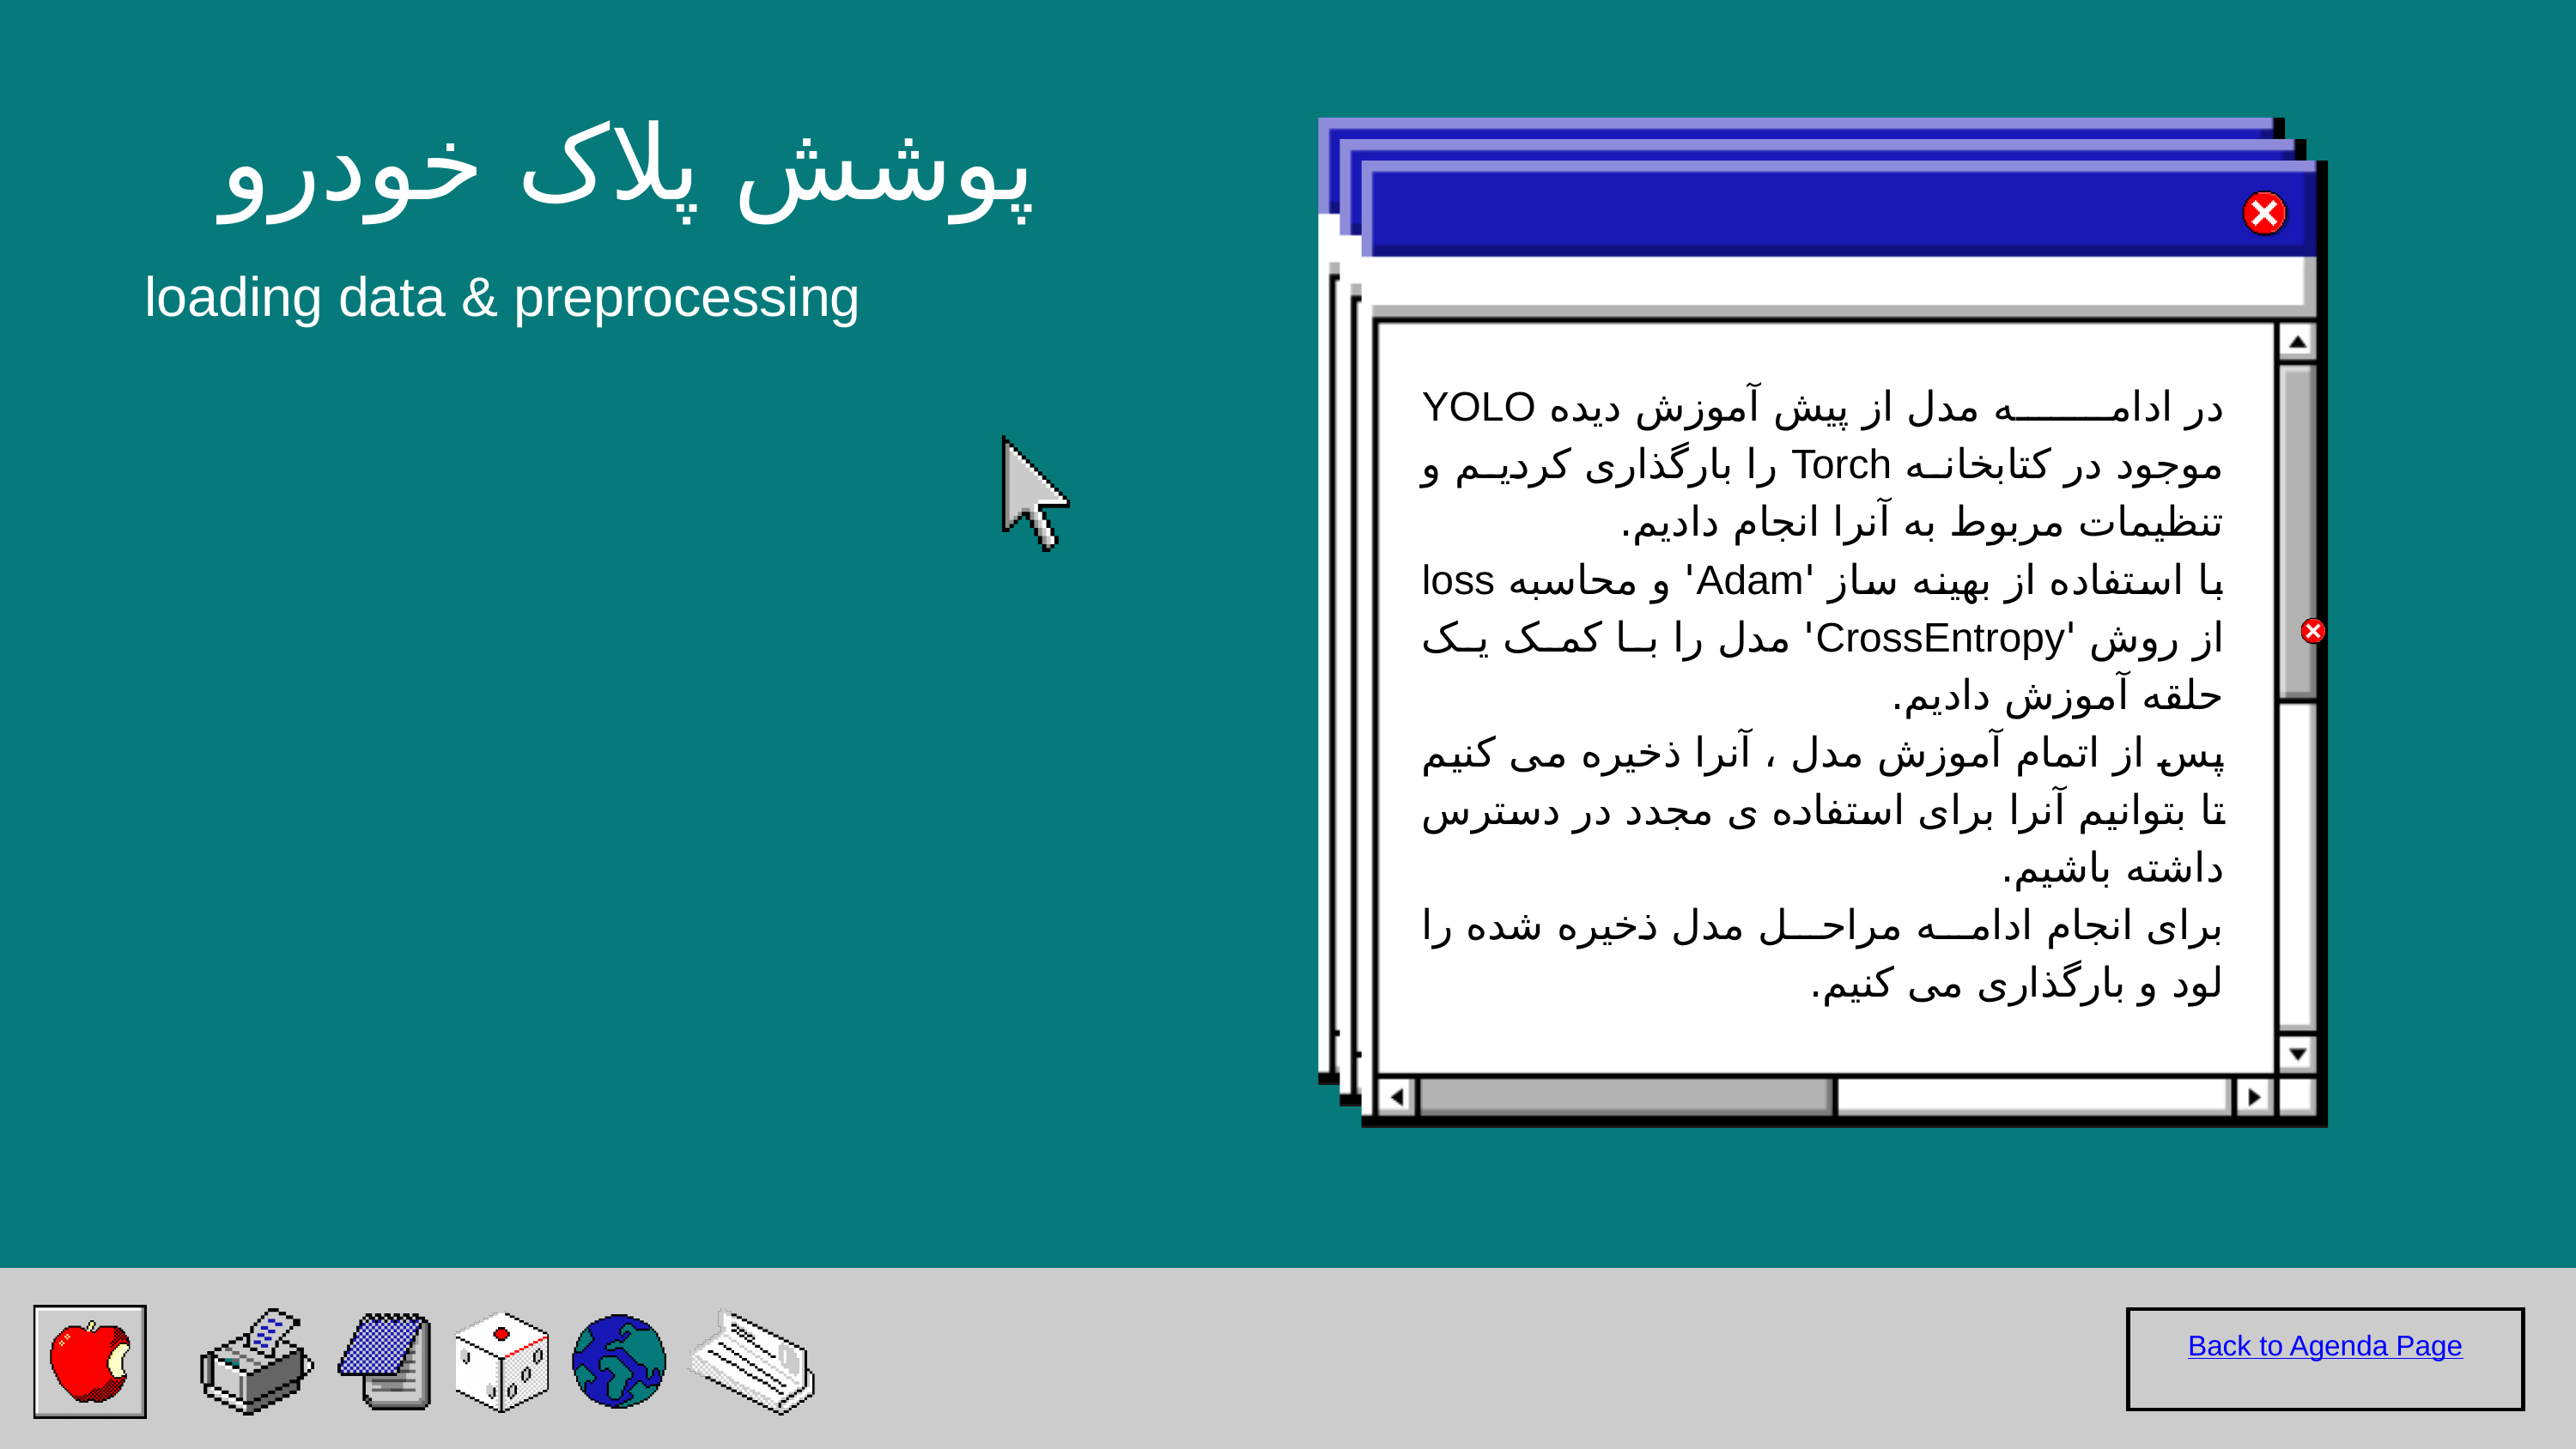

پوشش پلاک خودرو
loading data & preprocessing

در ادامه مدل از پیش آموزش دیده YOLO موجود در کتابخانه Torch را بارگذاری کردیم و تنظیمات مربوط به آنرا انجام دادیم.
با استفاده از بهینه ساز 'Adam' و محاسبه loss از روش 'CrossEntropy' مدل را با کمک یک حلقه آموزش دادیم.
پس از اتمام آموزش مدل ، آنرا ذخیره می کنیم تا بتوانیم آنرا برای استفاده ی مجدد در دسترس داشته باشیم.
برای انجام ادامه مراحل مدل ذخیره شده را لود و بارگذاری می کنیم.

Back to Agenda Page